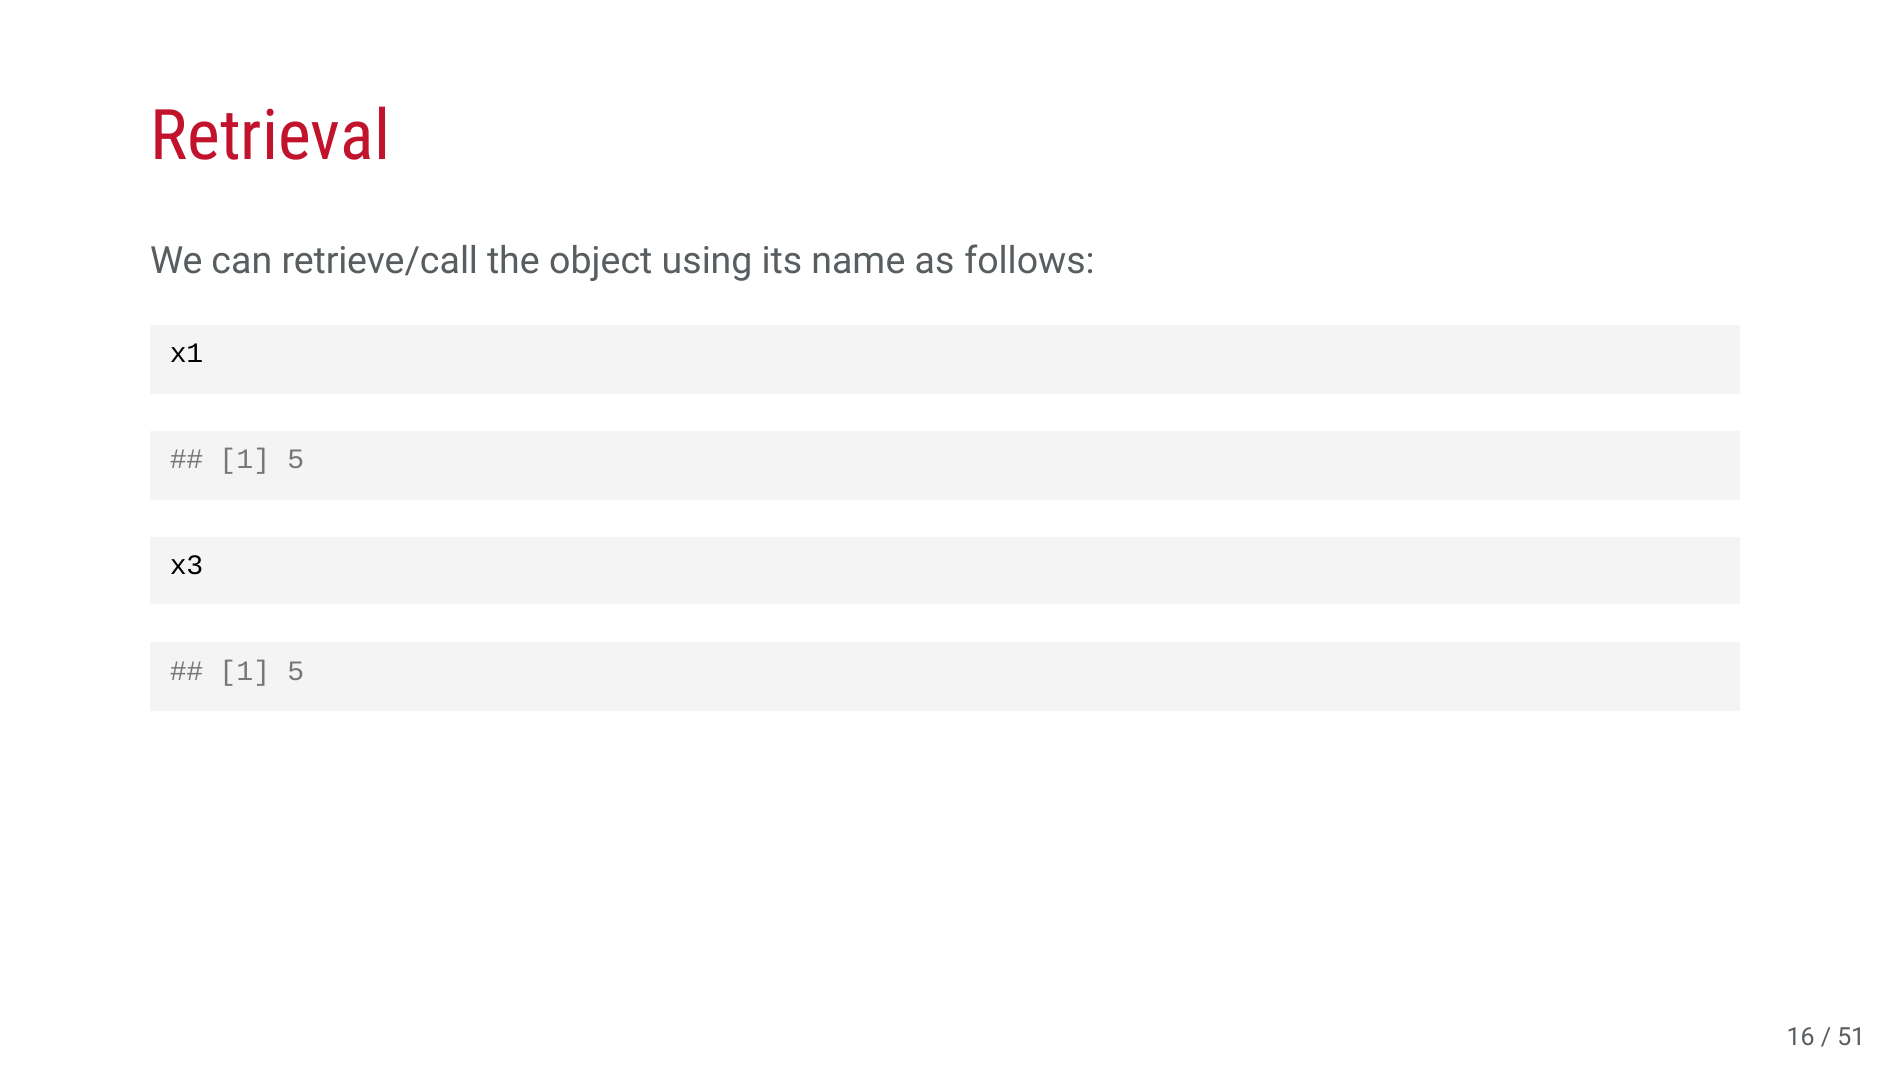

# Retrieval
We can retrieve/call the object using its name as follows:
| x1 |  |  |
| --- | --- | --- |
|  |  |  |
| ## | [1] | 5 |
|  |  |  |
| x3 |  |  |
|  |  |  |
| ## | [1] | 5 |
16 / 51